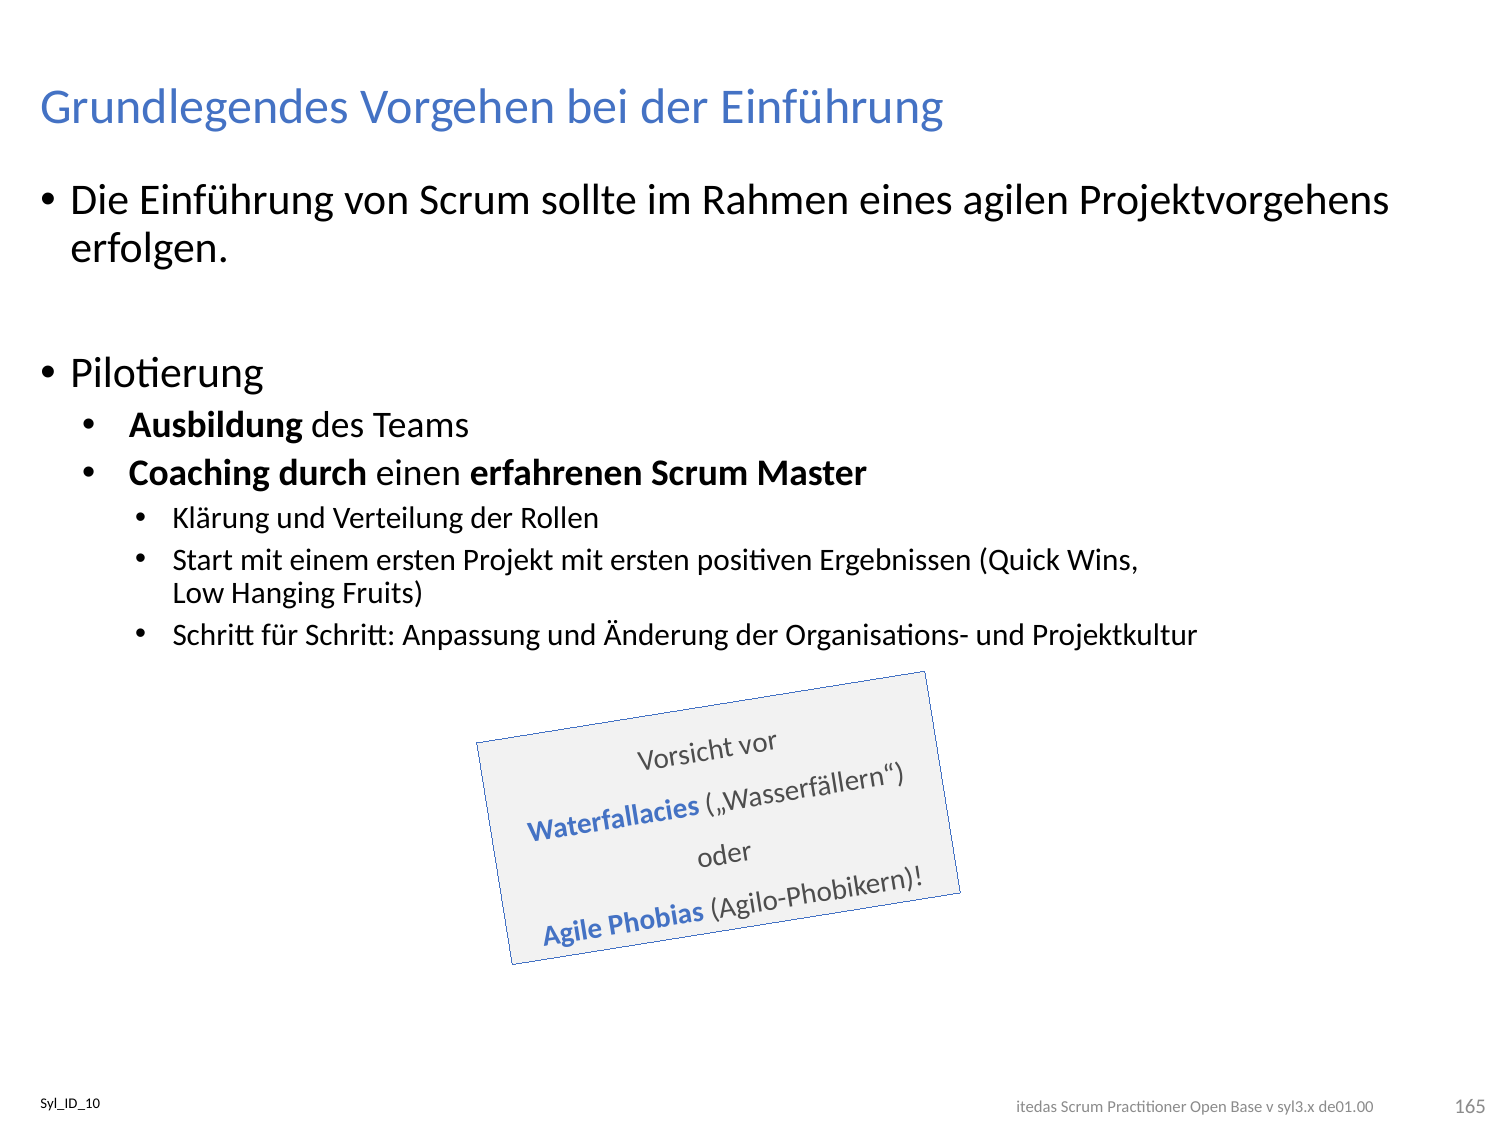

# Grundlegendes Vorgehen bei der Einführung
Die Einführung von Scrum sollte im Rahmen eines agilen Projektvorgehens erfolgen.

Pilotierung
Ausbildung des Teams
Coaching durch einen erfahrenen Scrum Master
Klärung und Verteilung der Rollen
Start mit einem ersten Projekt mit ersten positiven Ergebnissen (Quick Wins,
Low Hanging Fruits)
Schritt für Schritt: Anpassung und Änderung der Organisations- und Projektkultur
Vorsicht vor
Waterfallacies („Wasserfällern“)
oder
Agile Phobias (Agilo-Phobikern)!
165
Syl_ID_10
itedas Scrum Practitioner Open Base v syl3.x de01.00